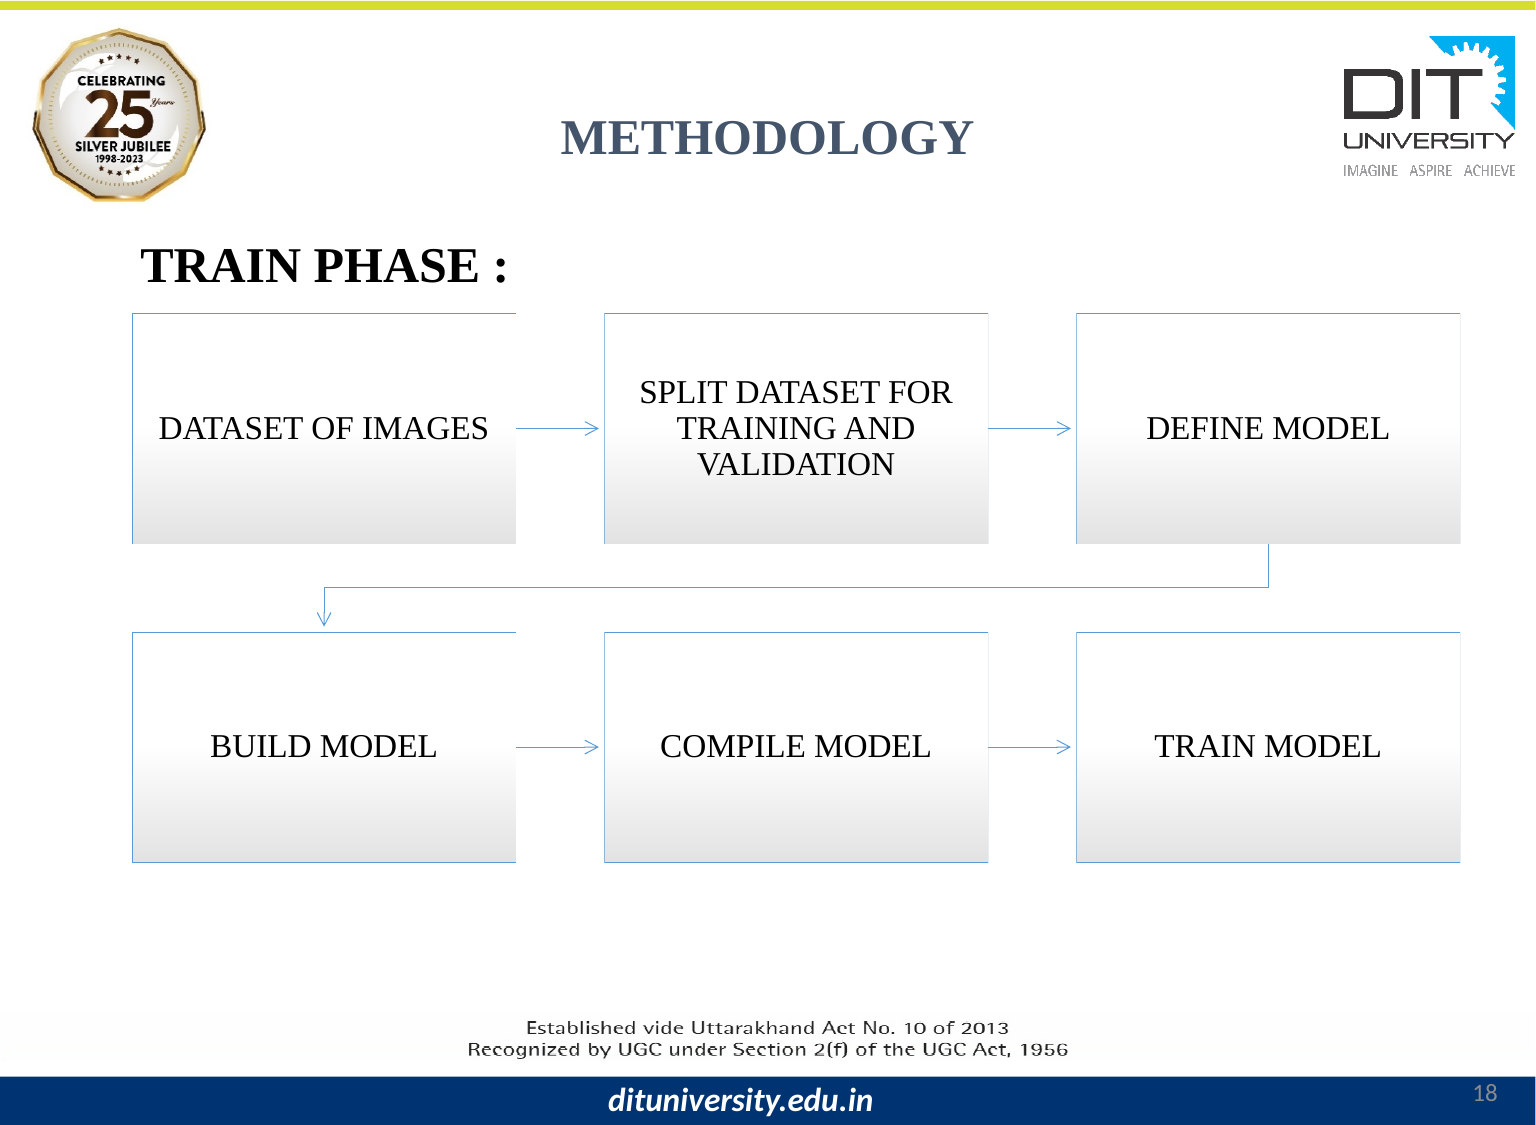

METHODOLOGY
TRAIN PHASE :

DATASET OF IMAGES

SPLIT DATASET FOR TRAINING AND VALIDATION

DEFINE MODEL

BUILD MODEL

COMPILE MODEL
TRAIN MODEL
18